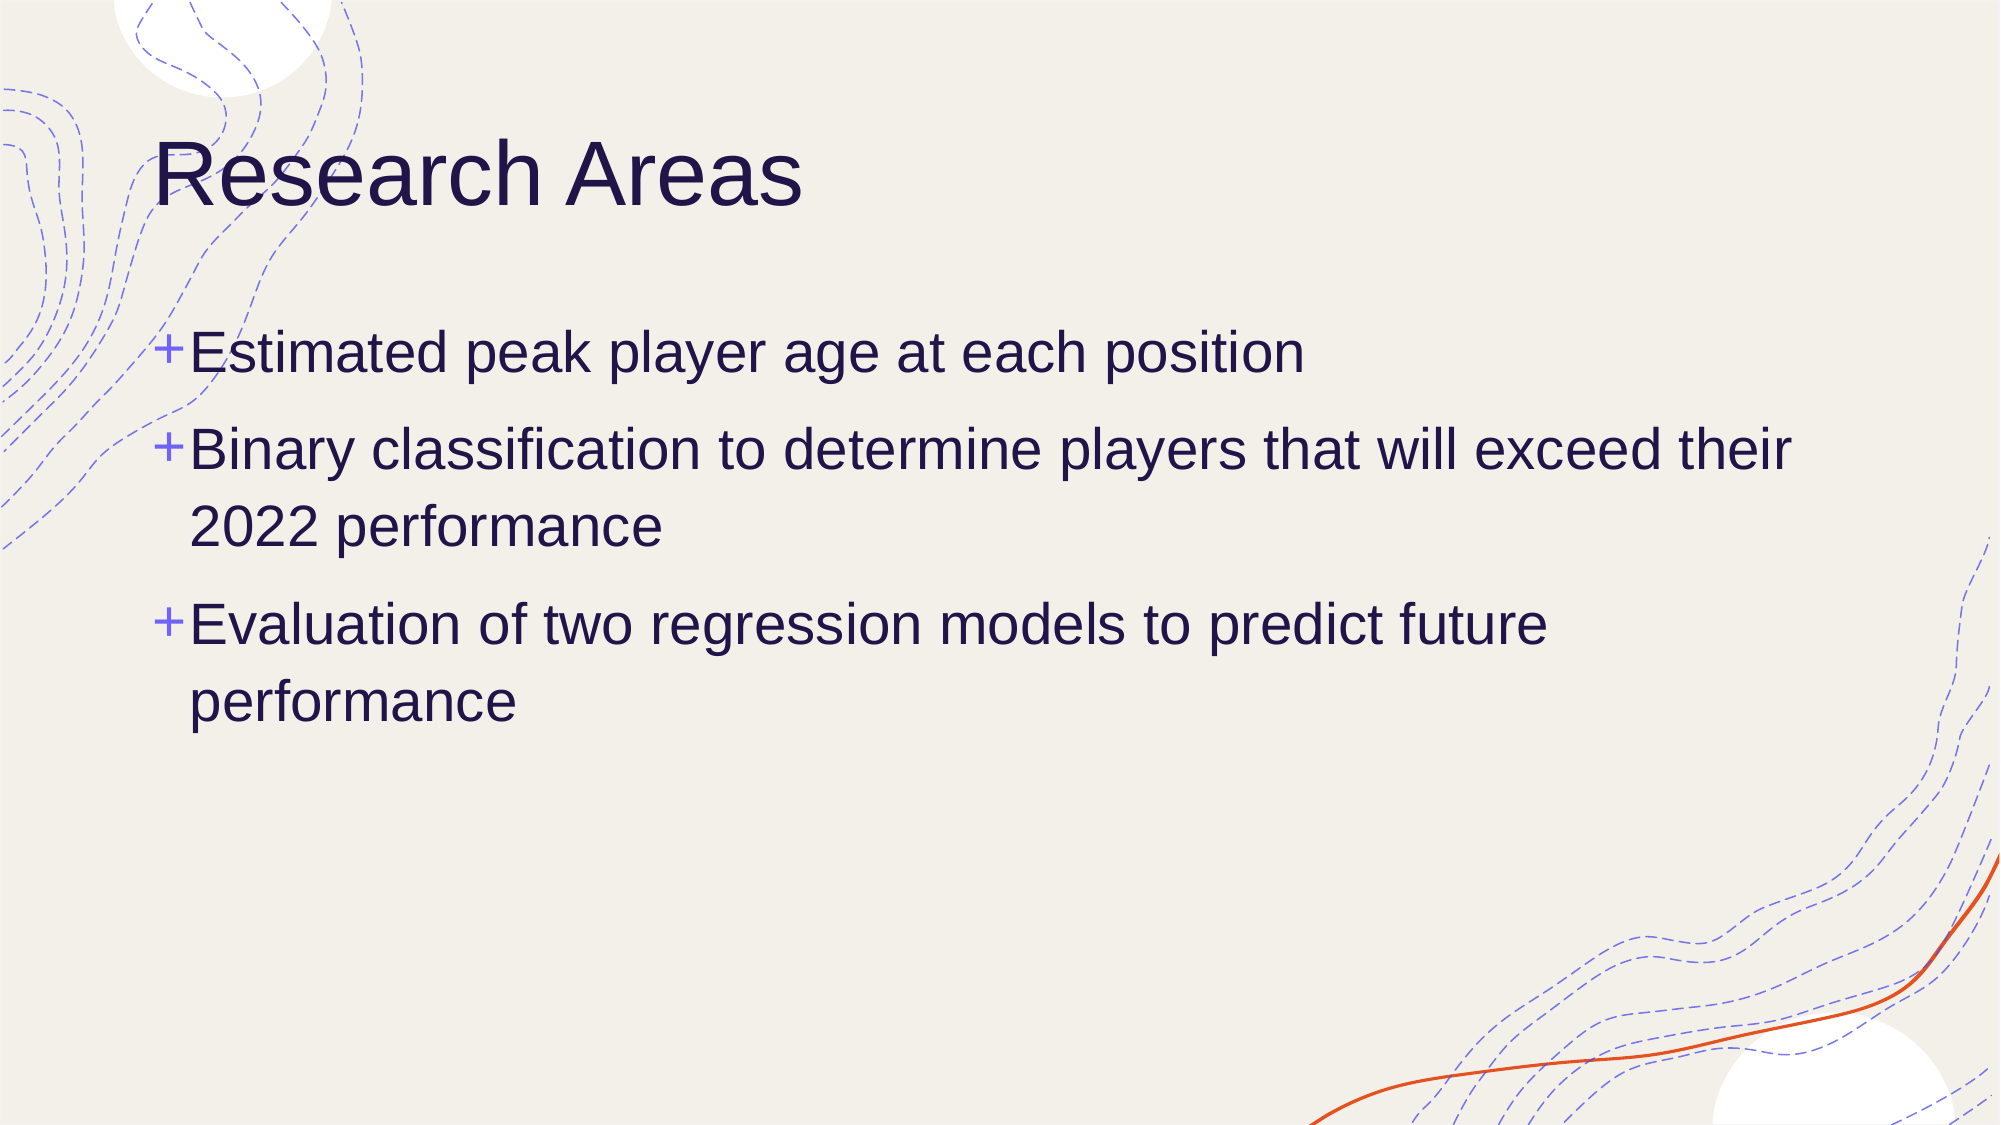

# Research Areas
Estimated peak player age at each position
Binary classification to determine players that will exceed their 2022 performance
Evaluation of two regression models to predict future performance